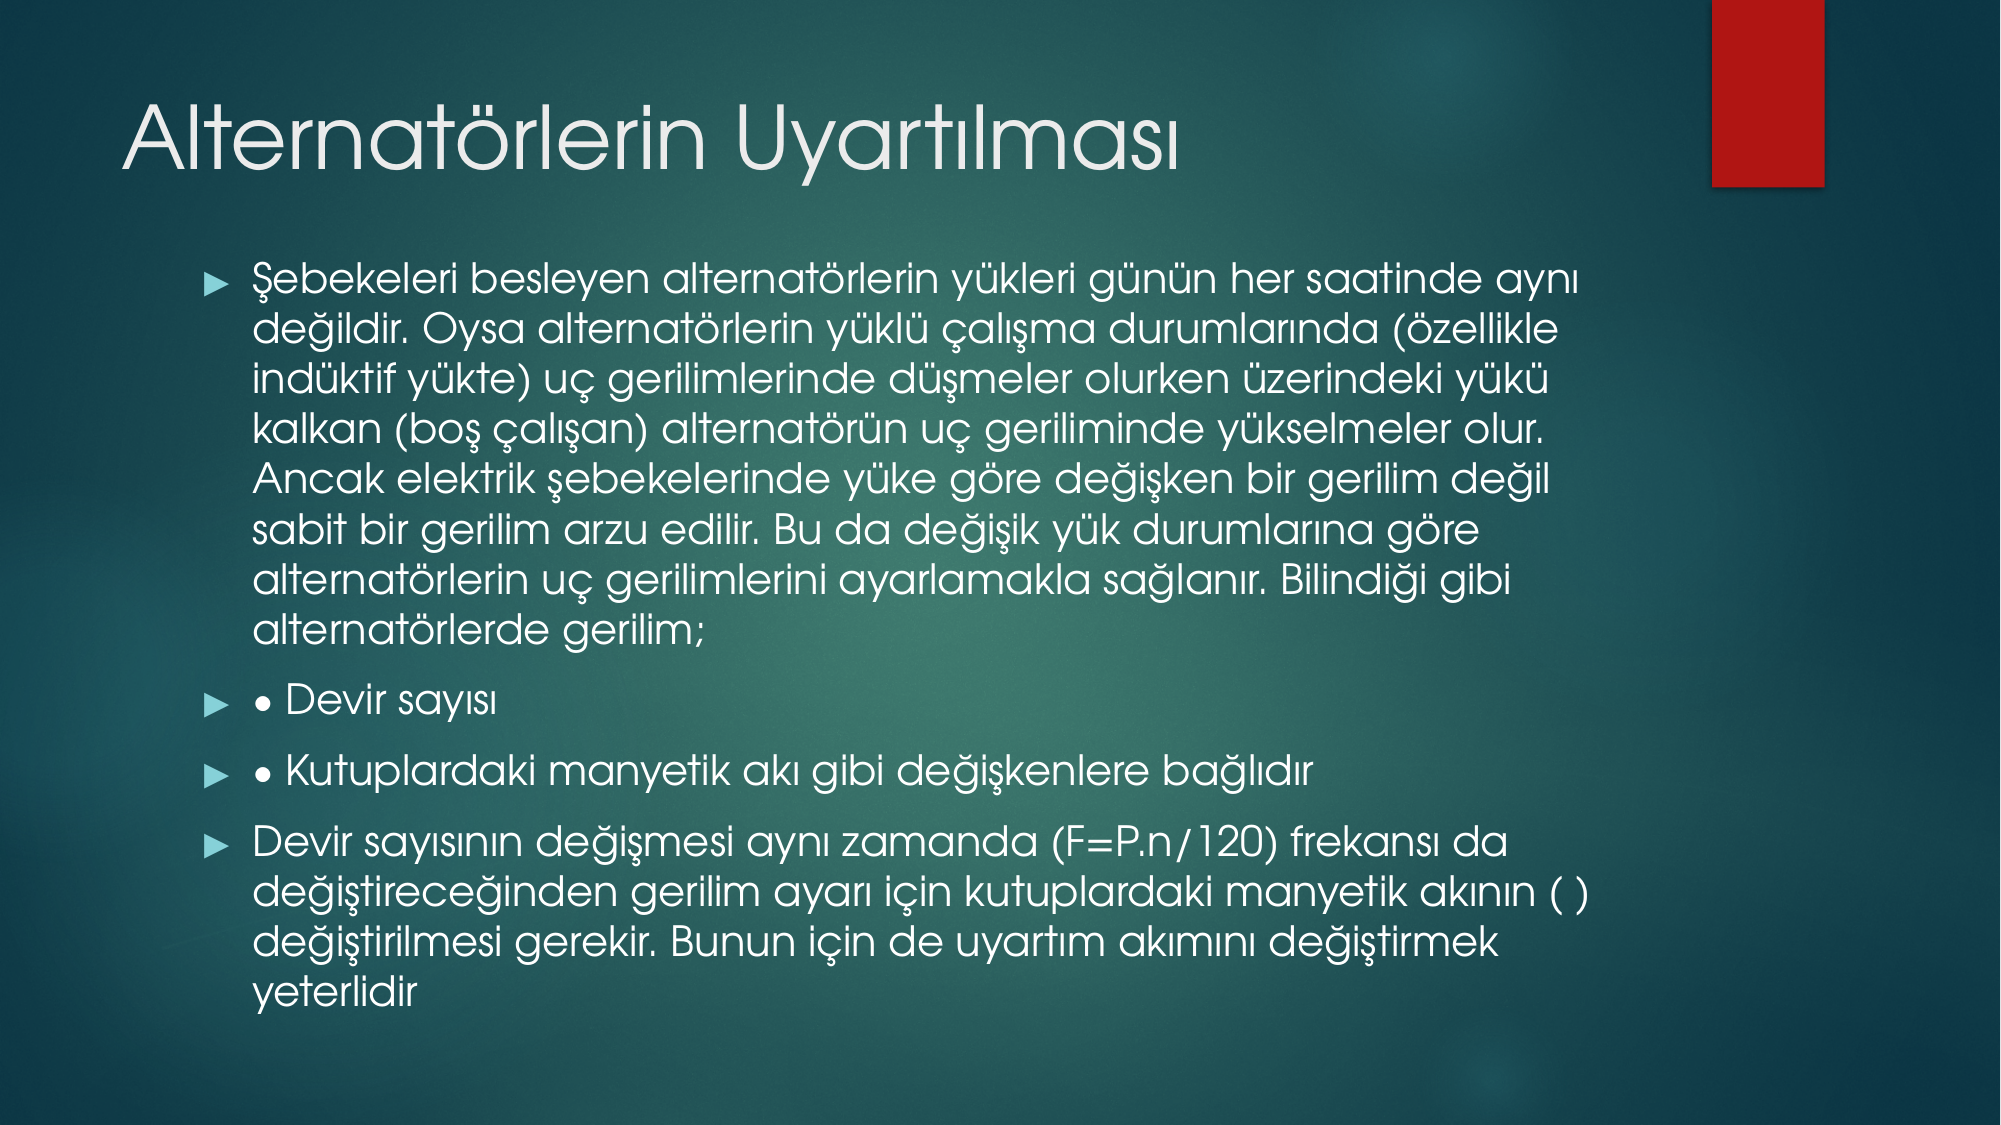

# Alternatörlerin Uyartılması
Şebekeleri besleyen alternatörlerin yükleri günün her saatinde aynı değildir. Oysa alternatörlerin yüklü çalışma durumlarında (özellikle indüktif yükte) uç gerilimlerinde düşmeler olurken üzerindeki yükü kalkan (boş çalışan) alternatörün uç geriliminde yükselmeler olur. Ancak elektrik şebekelerinde yüke göre değişken bir gerilim değil sabit bir gerilim arzu edilir. Bu da değişik yük durumlarına göre alternatörlerin uç gerilimlerini ayarlamakla sağlanır. Bilindiği gibi alternatörlerde gerilim;
• Devir sayısı
• Kutuplardaki manyetik akı gibi değişkenlere bağlıdır
Devir sayısının değişmesi aynı zamanda (F=P.n/120) frekansı da değiştireceğinden gerilim ayarı için kutuplardaki manyetik akının ( ) değiştirilmesi gerekir. Bunun için de uyartım akımını değiştirmek yeterlidir